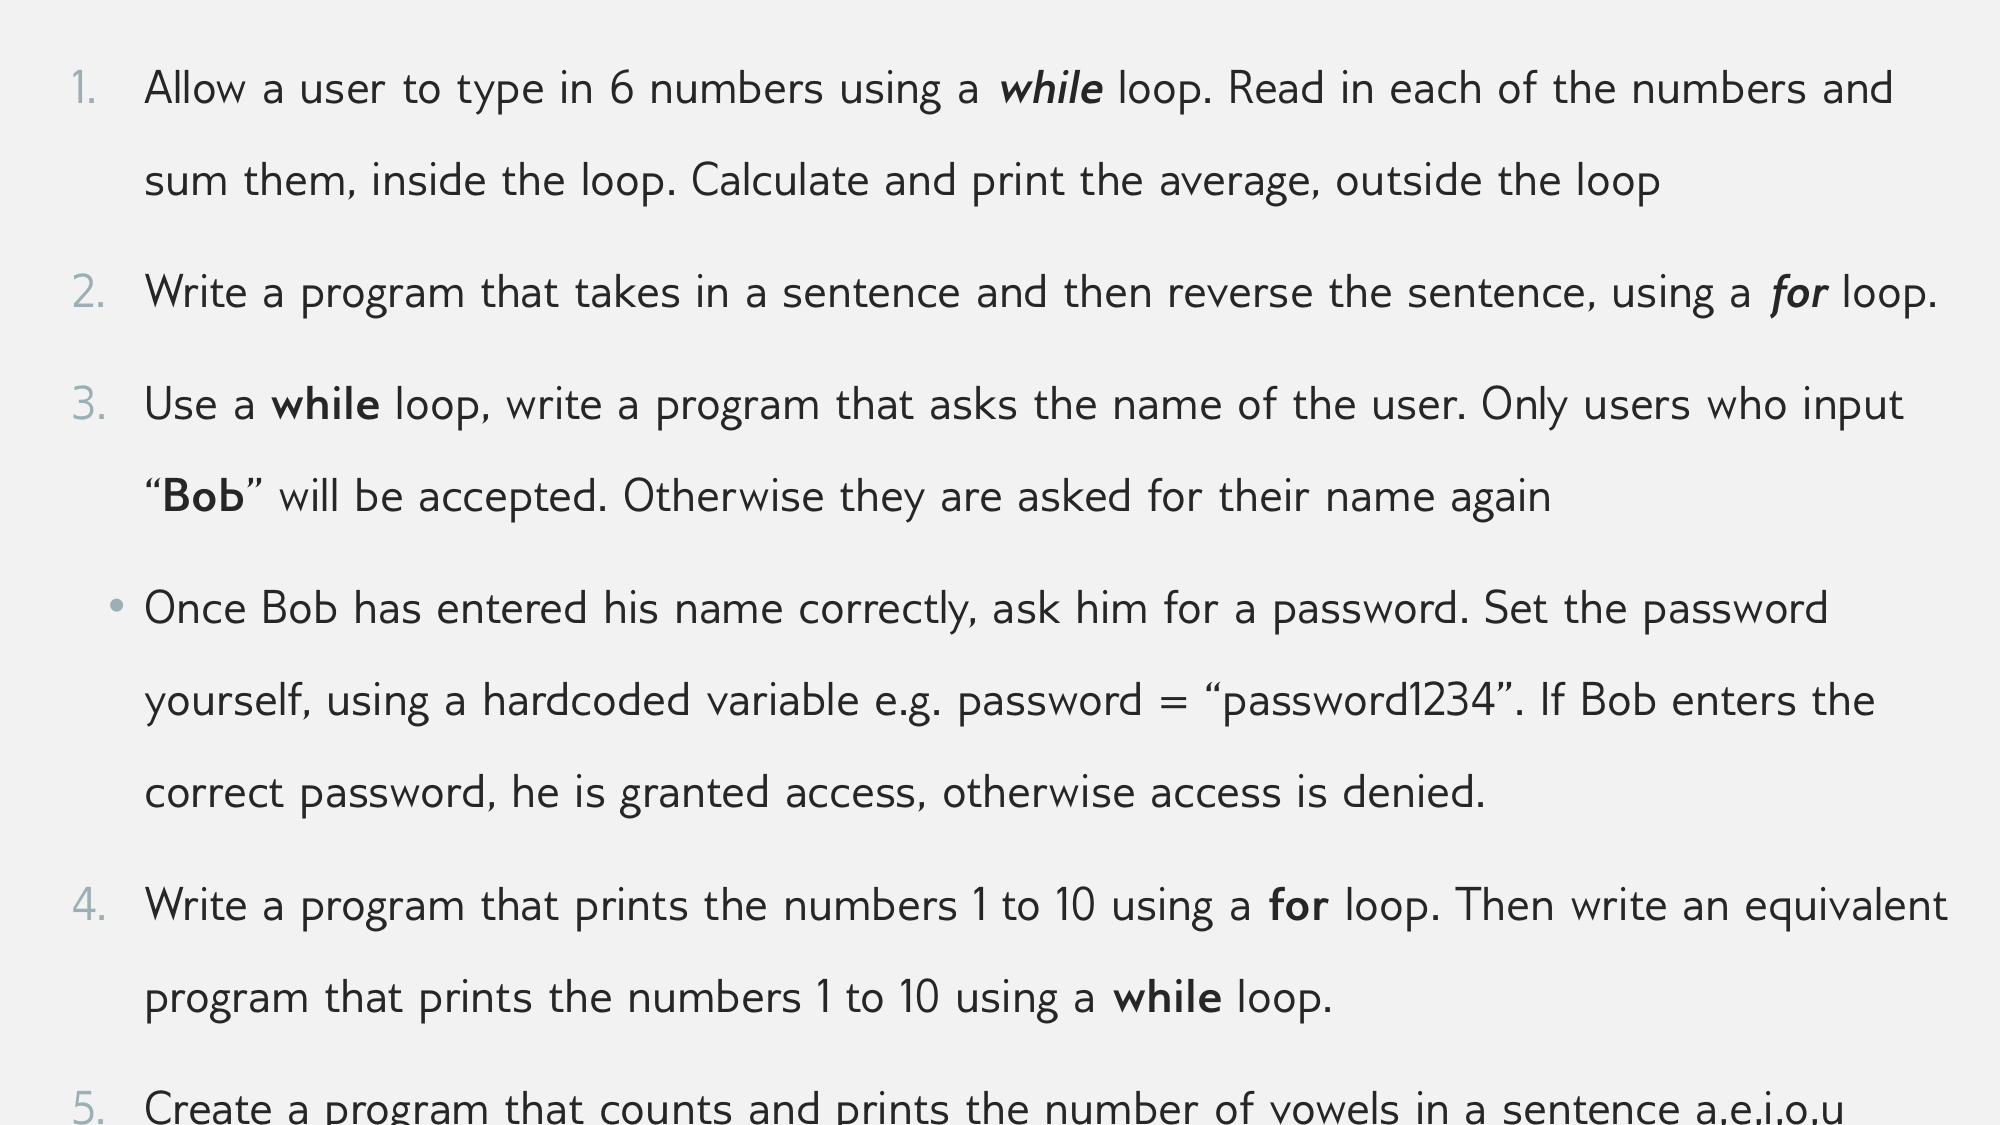

Allow a user to type in 6 numbers using a while loop. Read in each of the numbers and sum them, inside the loop. Calculate and print the average, outside the loop
Write a program that takes in a sentence and then reverse the sentence, using a for loop.
Use a while loop, write a program that asks the name of the user. Only users who input “Bob” will be accepted. Otherwise they are asked for their name again
Once Bob has entered his name correctly, ask him for a password. Set the password yourself, using a hardcoded variable e.g. password = “password1234”. If Bob enters the correct password, he is granted access, otherwise access is denied.
Write a program that prints the numbers 1 to 10 using a for loop. Then write an equivalent program that prints the numbers 1 to 10 using a while loop.
Create a program that counts and prints the number of vowels in a sentence a,e,i,o,u